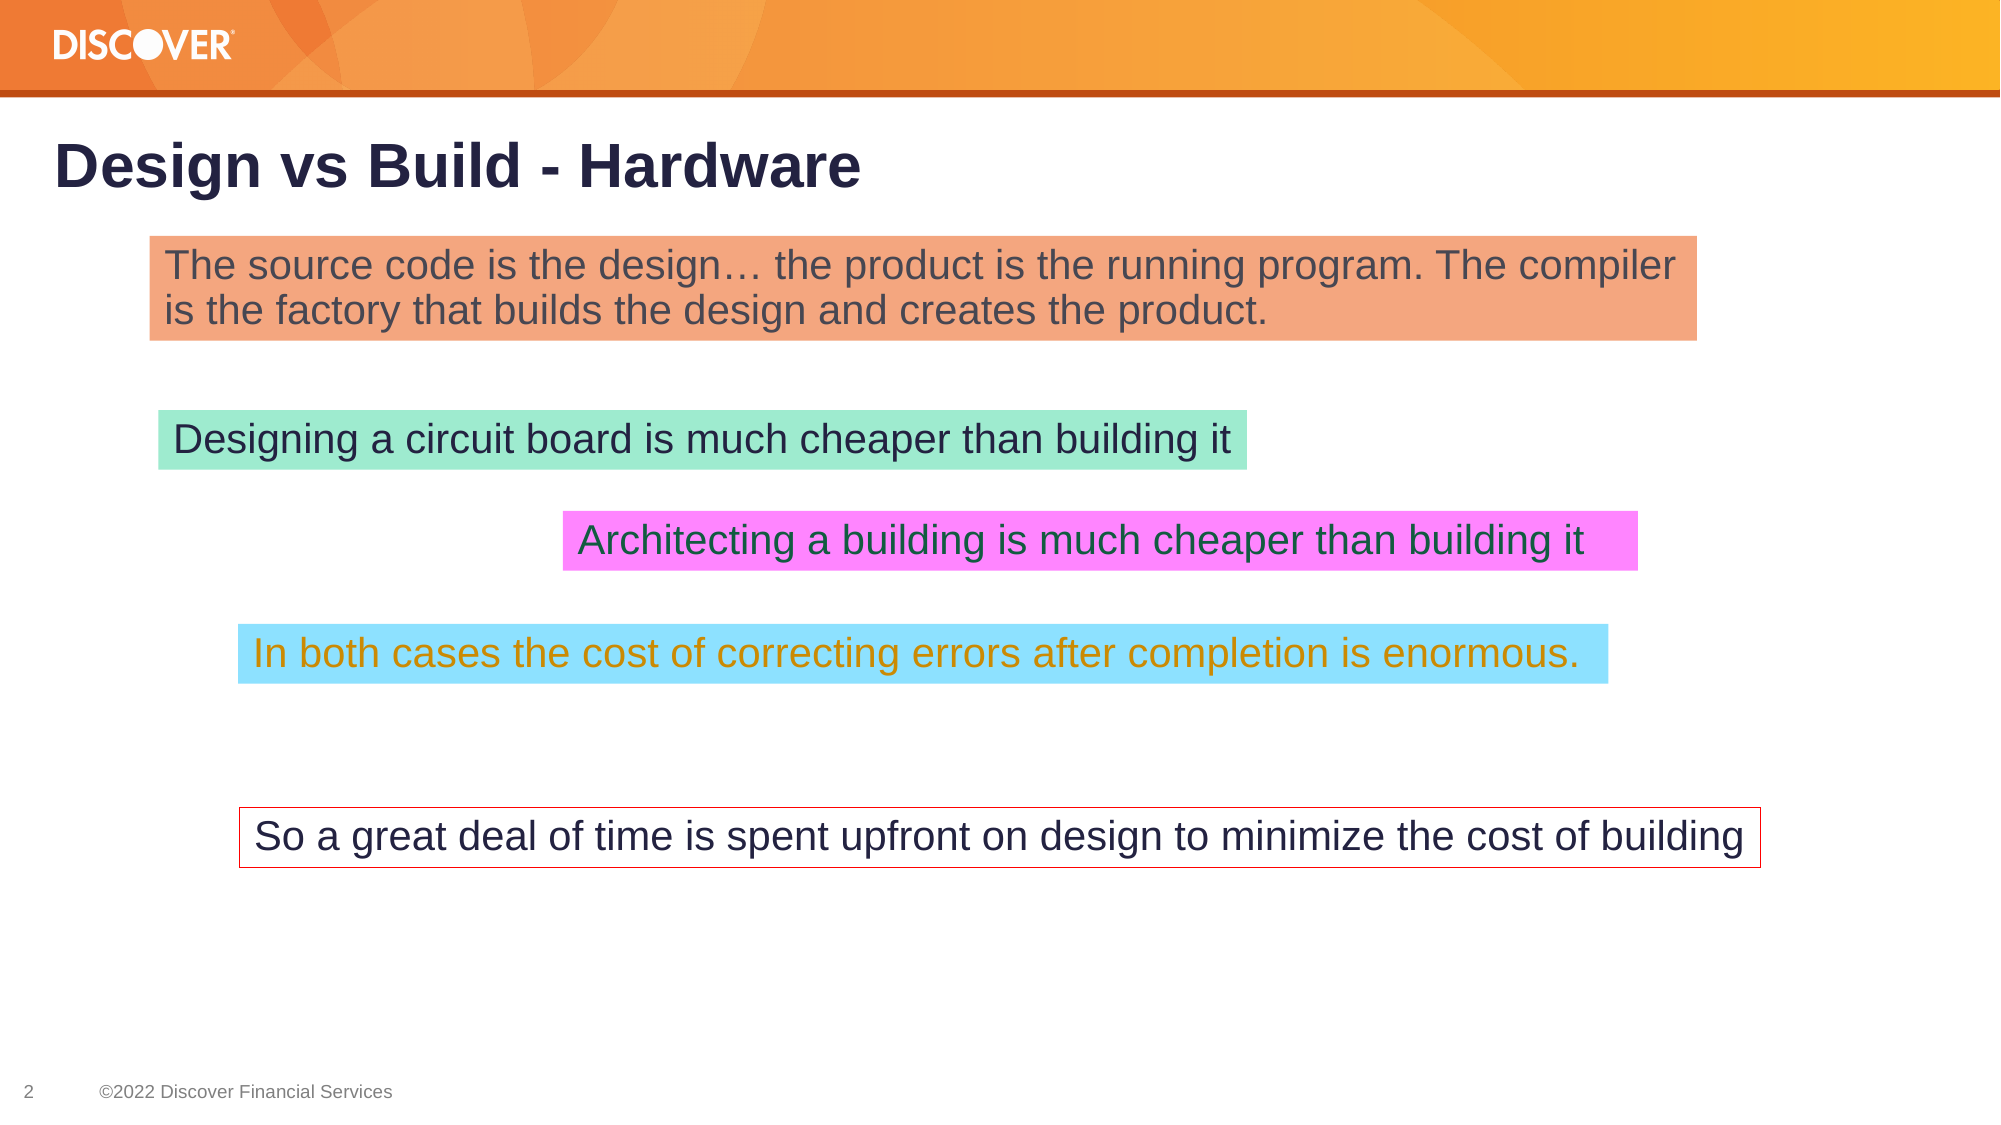

# Design vs Build - Hardware
The source code is the design… the product is the running program. The compiler is the factory that builds the design and creates the product.
Designing a circuit board is much cheaper than building it
Architecting a building is much cheaper than building it
In both cases the cost of correcting errors after completion is enormous.
So a great deal of time is spent upfront on design to minimize the cost of building